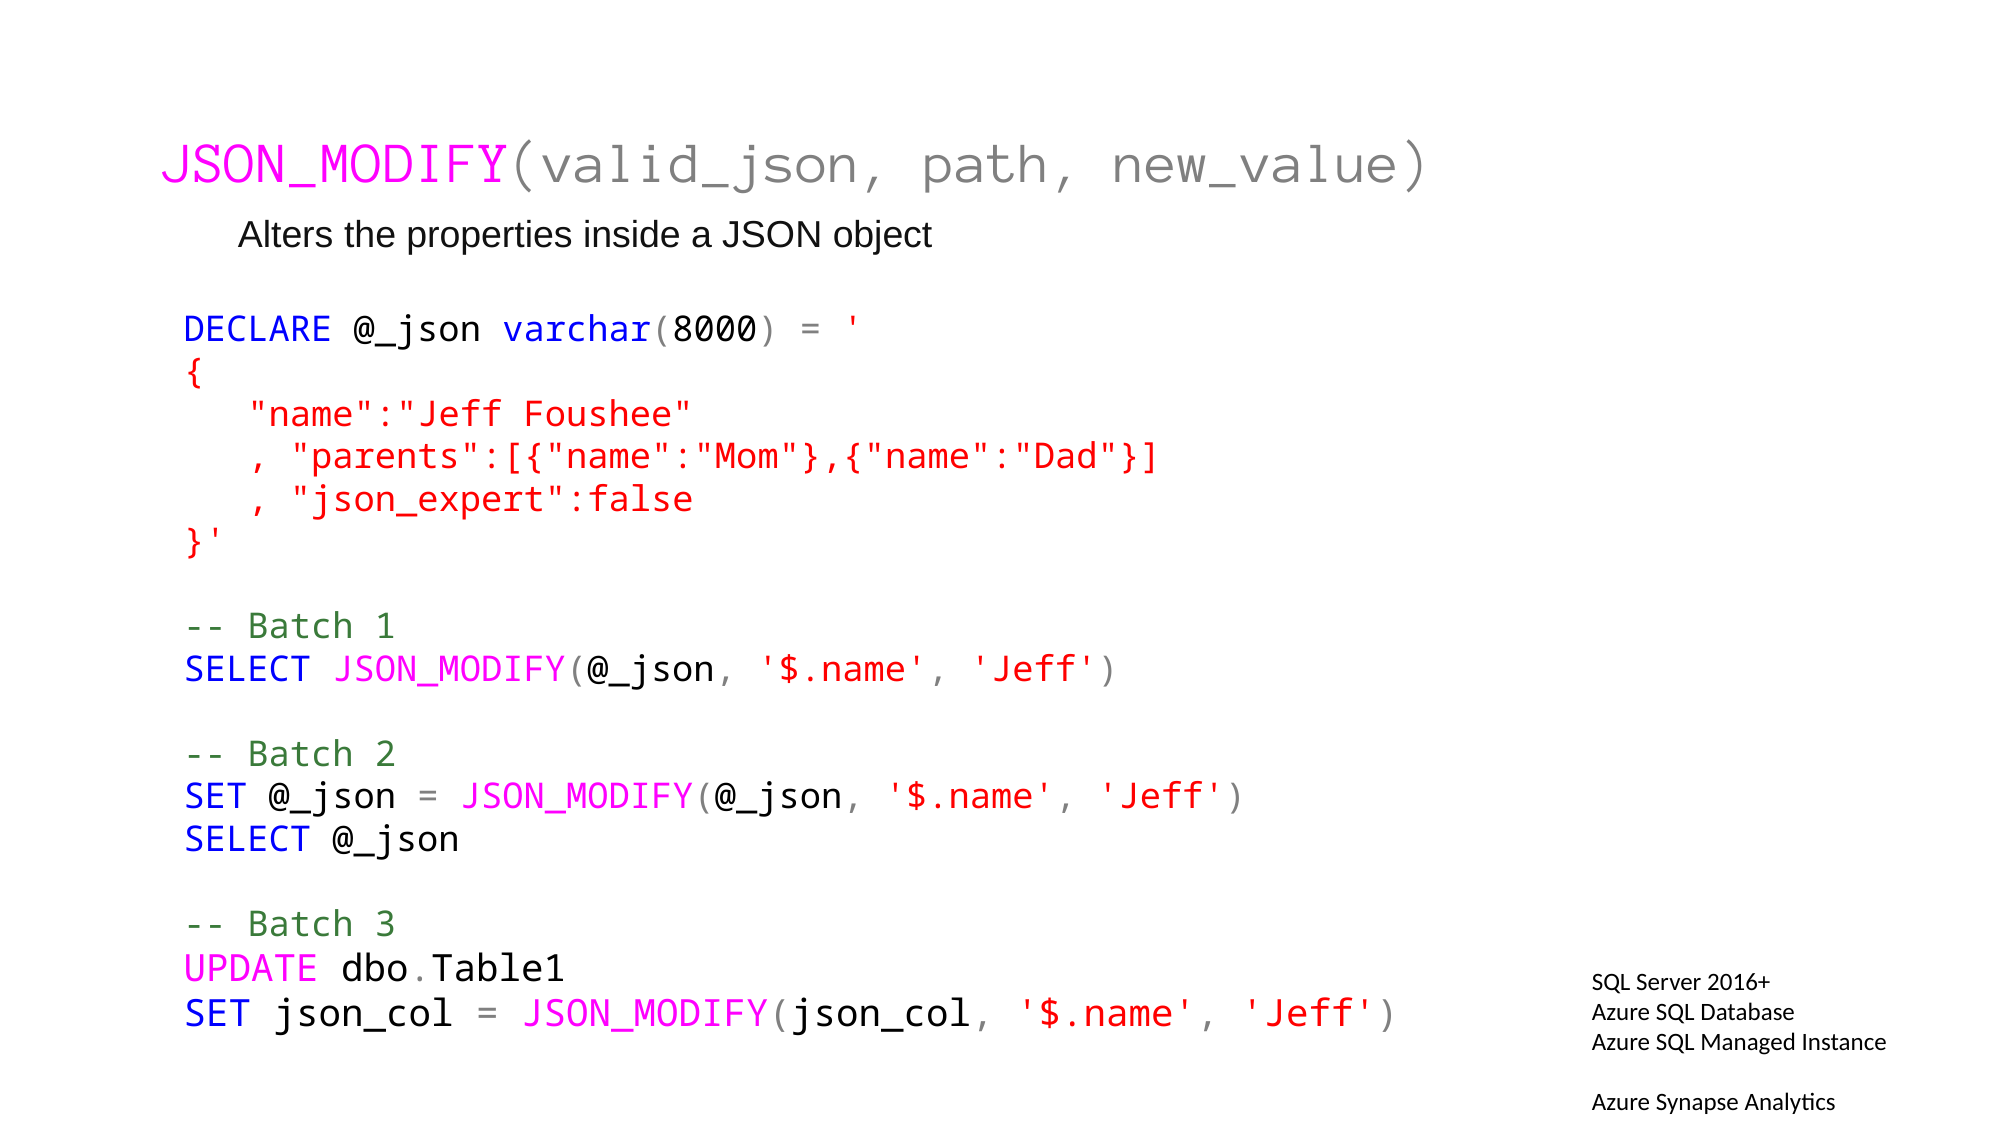

JSON_MODIFY(valid_json, path, new_value)
 Alters the properties inside a JSON object
DECLARE @_json varchar(8000) = '
{
   "name":"Jeff Foushee"
   , "parents":[{"name":"Mom"},{"name":"Dad"}]
   , "json_expert":false
}'

-- Batch 1
SELECT JSON_MODIFY(@_json, '$.name', 'Jeff')

-- Batch 2
SET @_json = JSON_MODIFY(@_json, '$.name', 'Jeff')
SELECT @_json

-- Batch 3
UPDATE dbo.Table1
SET json_col = JSON_MODIFY(json_col, '$.name', 'Jeff')
SQL Server 2016+
Azure SQL Database
Azure SQL Managed Instance
Azure Synapse Analytics